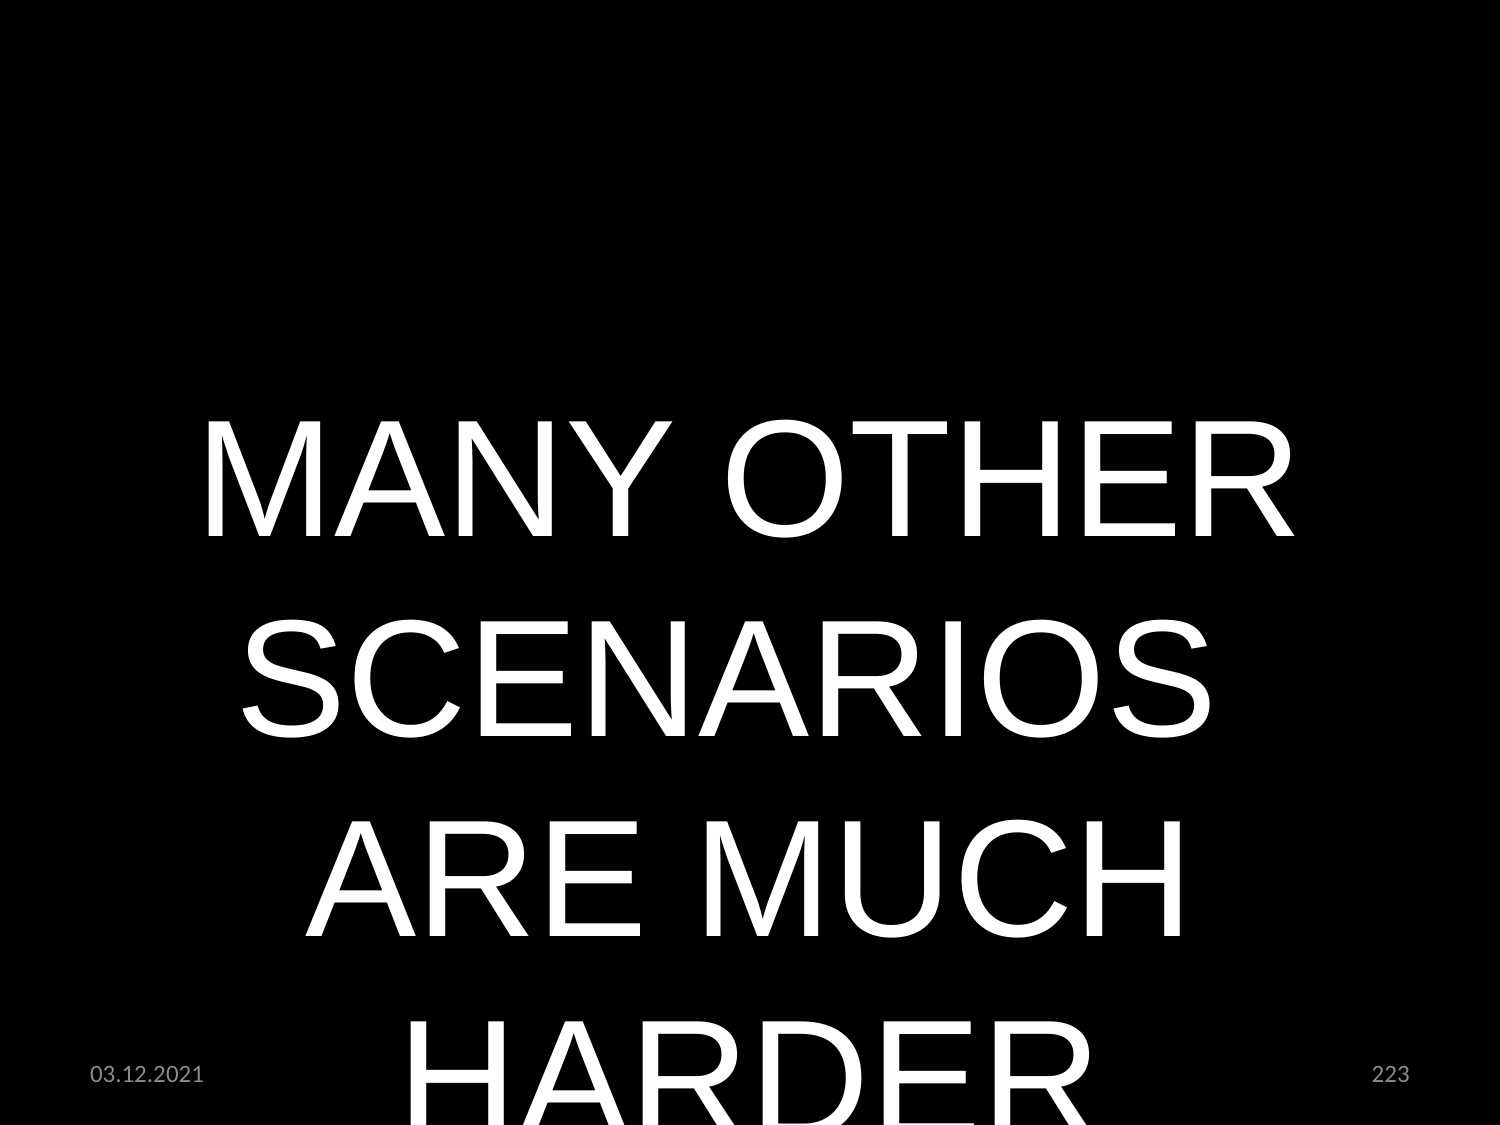

MANY OTHER SCENARIOS
ARE MUCH HARDER
03.12.2021
223